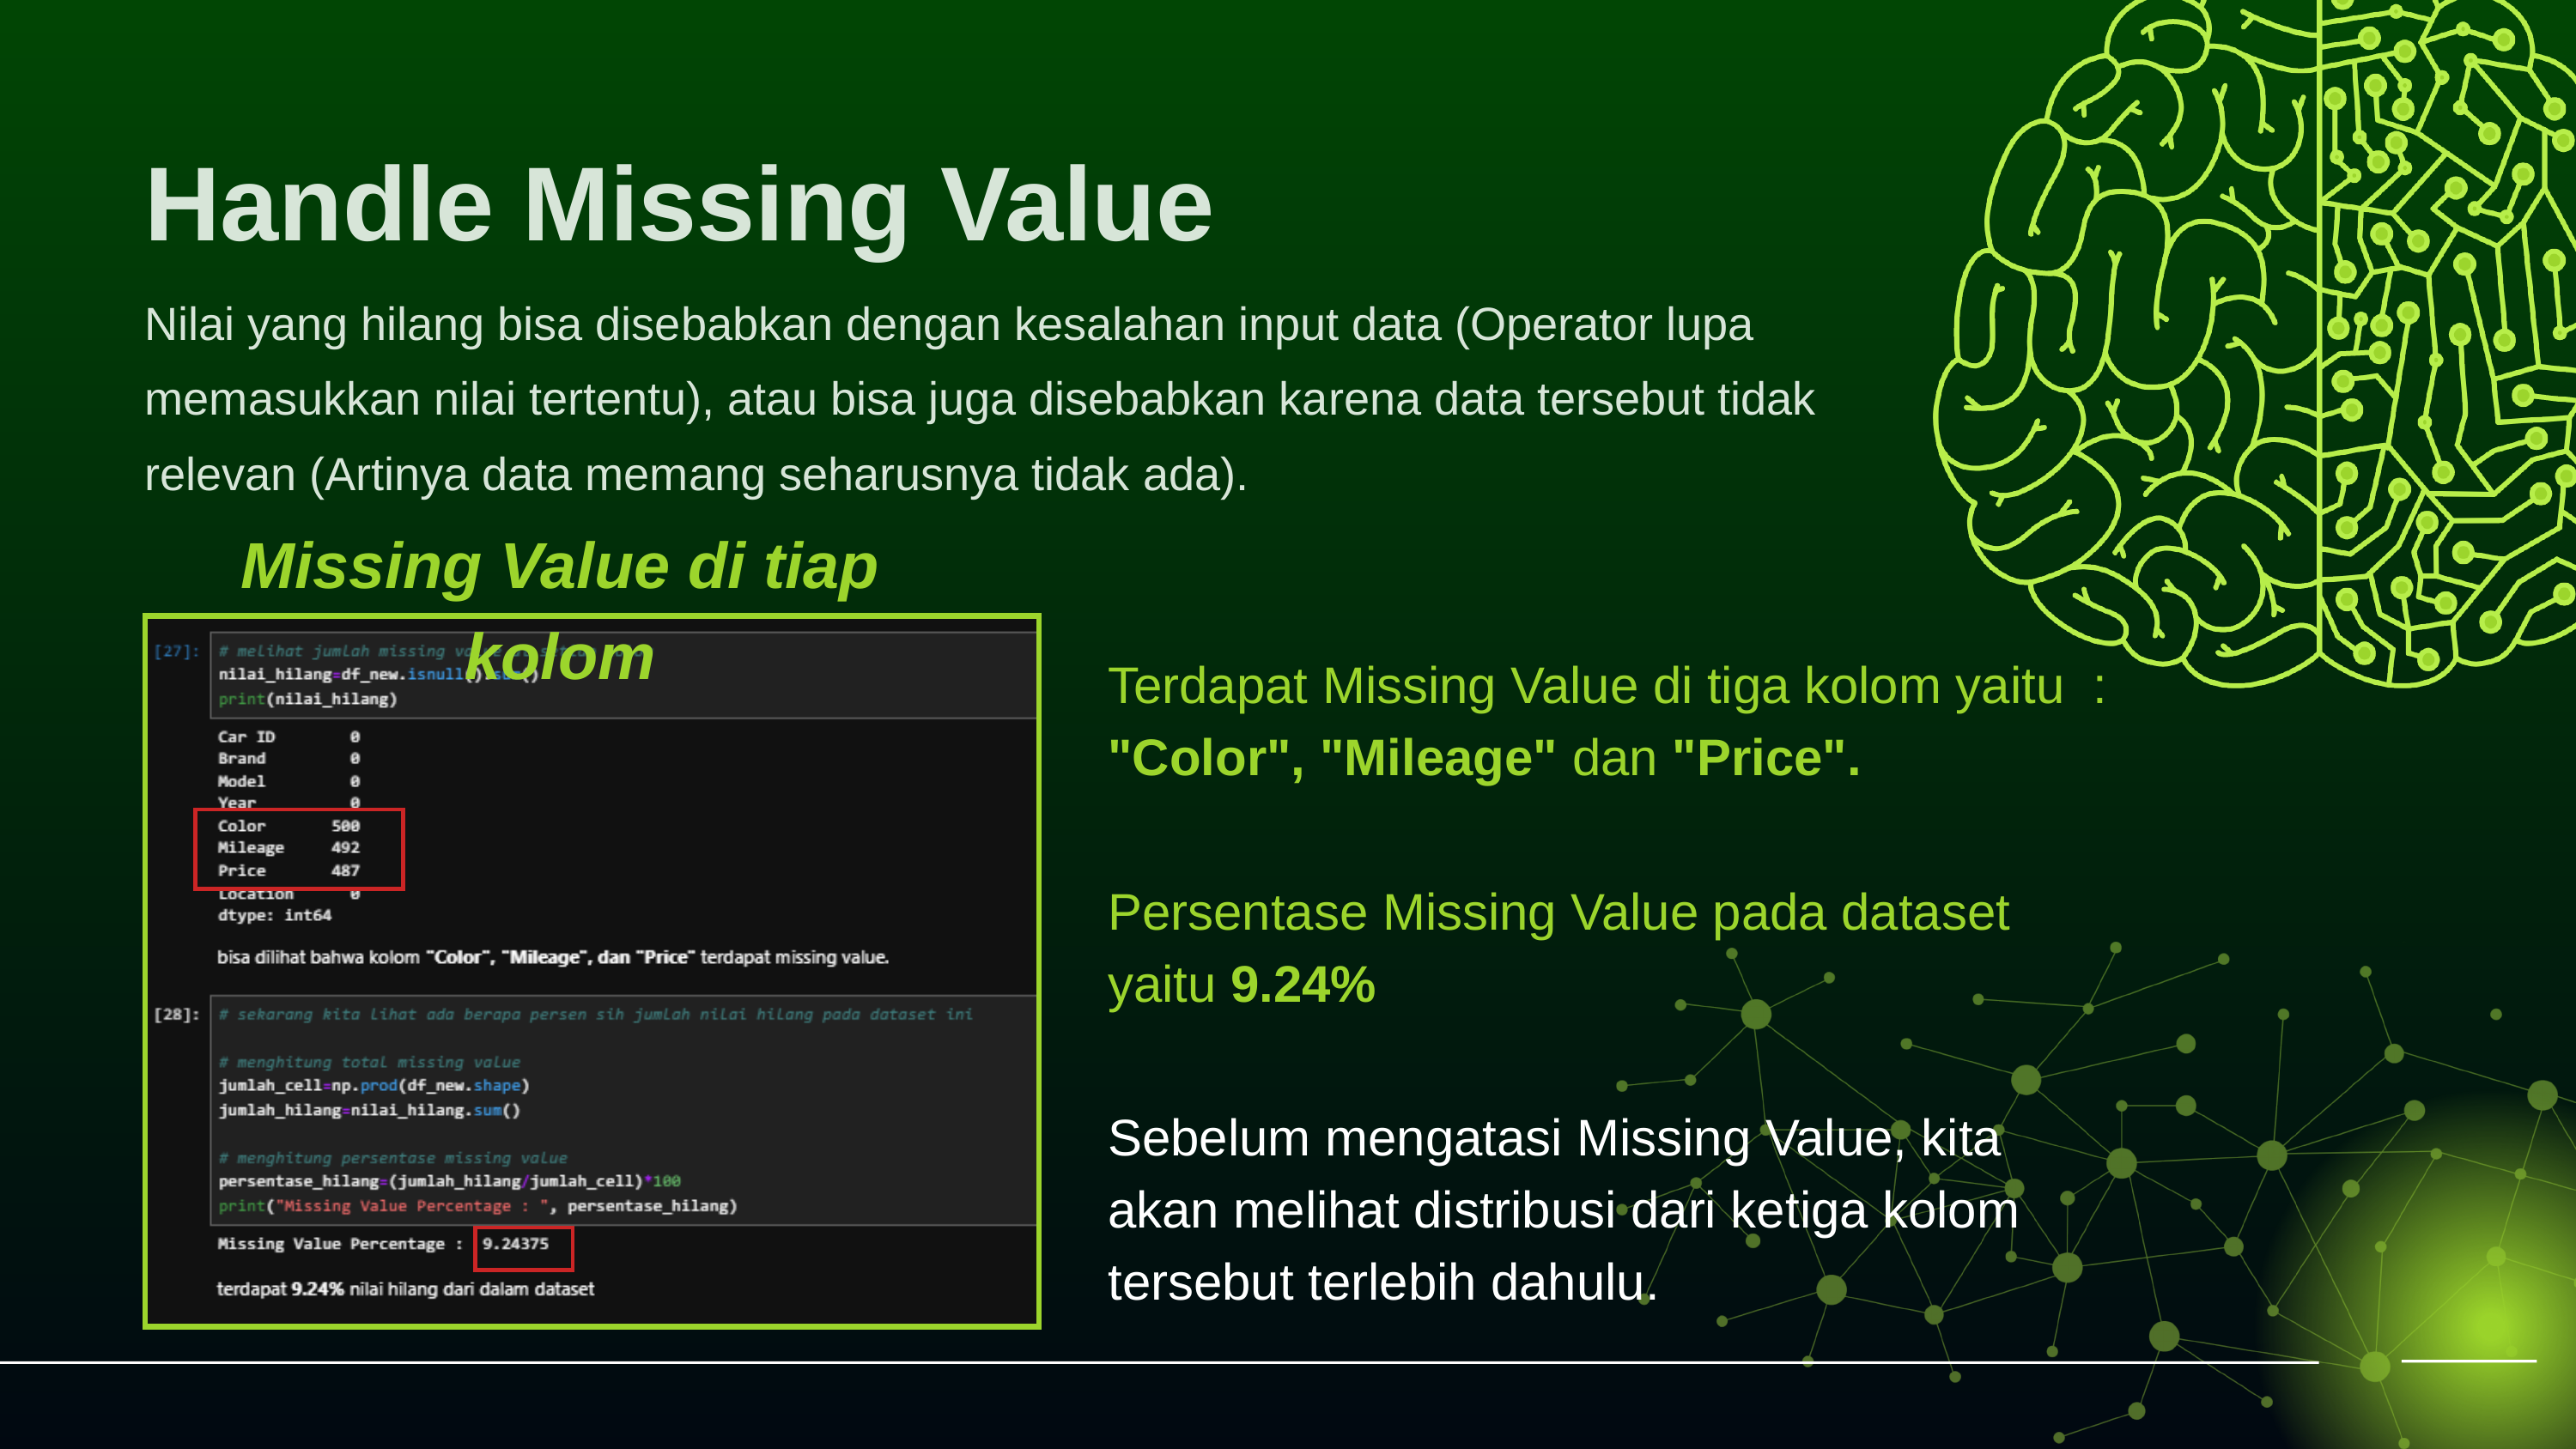

Handle Missing Value
Nilai yang hilang bisa disebabkan dengan kesalahan input data (Operator lupa memasukkan nilai tertentu), atau bisa juga disebabkan karena data tersebut tidak relevan (Artinya data memang seharusnya tidak ada).
Missing Value di tiap kolom

Terdapat Missing Value di tiga kolom yaitu  : "Color", "Mileage" dan "Price".

Persentase Missing Value pada dataset yaitu 9.24%

Sebelum mengatasi Missing Value, kita akan melihat distribusi dari ketiga kolom tersebut terlebih dahulu.